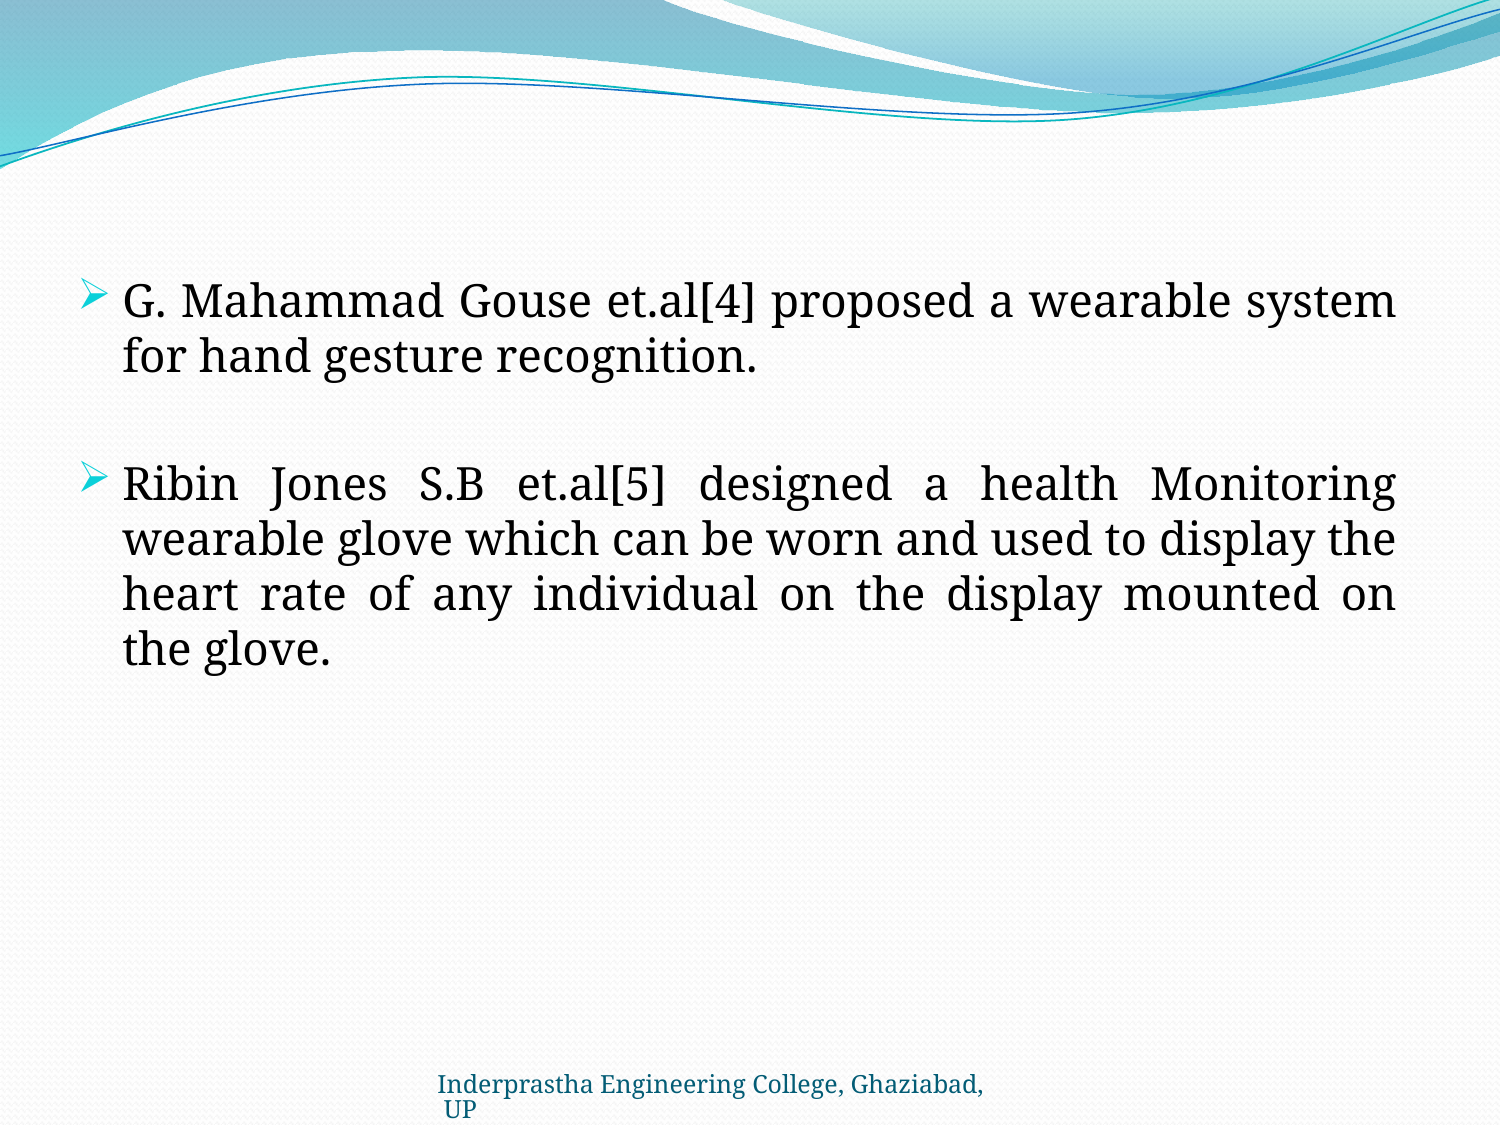

G. Mahammad Gouse et.al[4] proposed a wearable system for hand gesture recognition.

Ribin Jones S.B et.al[5] designed a health Monitoring wearable glove which can be worn and used to display the heart rate of any individual on the display mounted on the glove.
Inderprastha Engineering College, Ghaziabad, UP